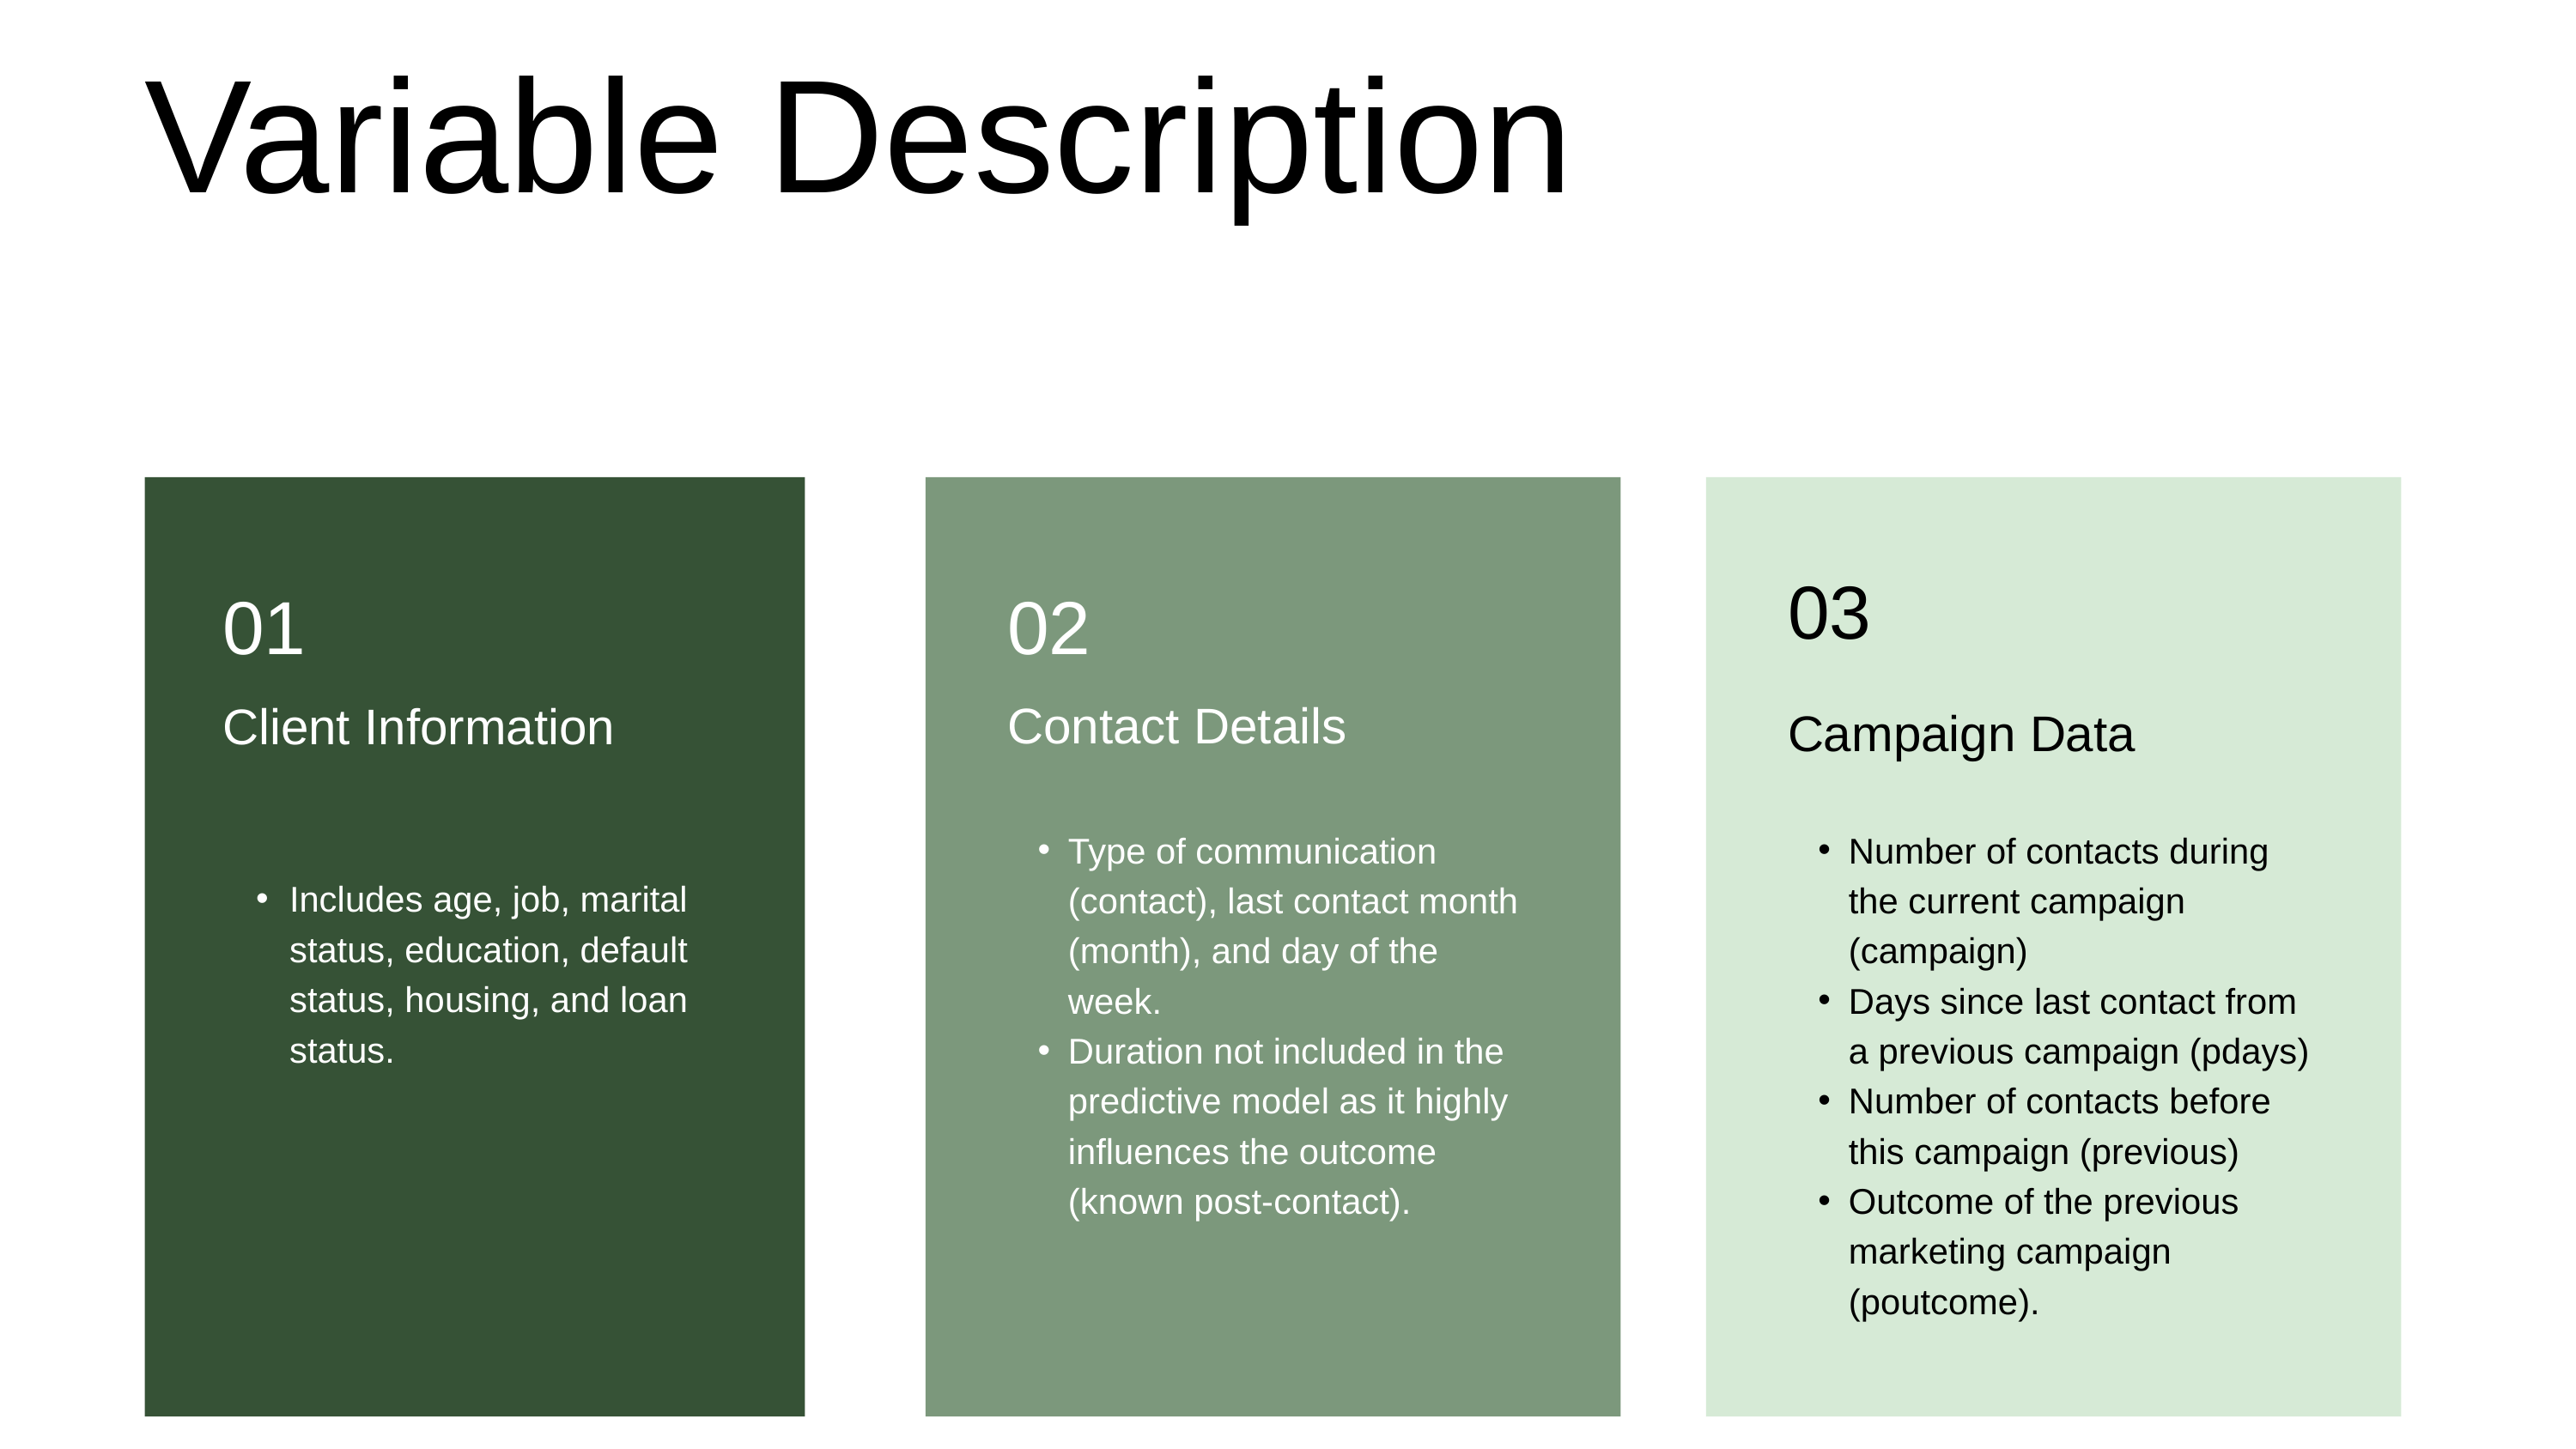

Variable Description

01
Client Information

Includes age, job, marital status, education, default status, housing, and loan status.

02
Contact Details
Type of communication (contact), last contact month (month), and day of the week.
Duration not included in the predictive model as it highly influences the outcome (known post-contact).

03
Campaign Data
Number of contacts during the current campaign (campaign)
Days since last contact from a previous campaign (pdays)
Number of contacts before this campaign (previous)
Outcome of the previous marketing campaign (poutcome).